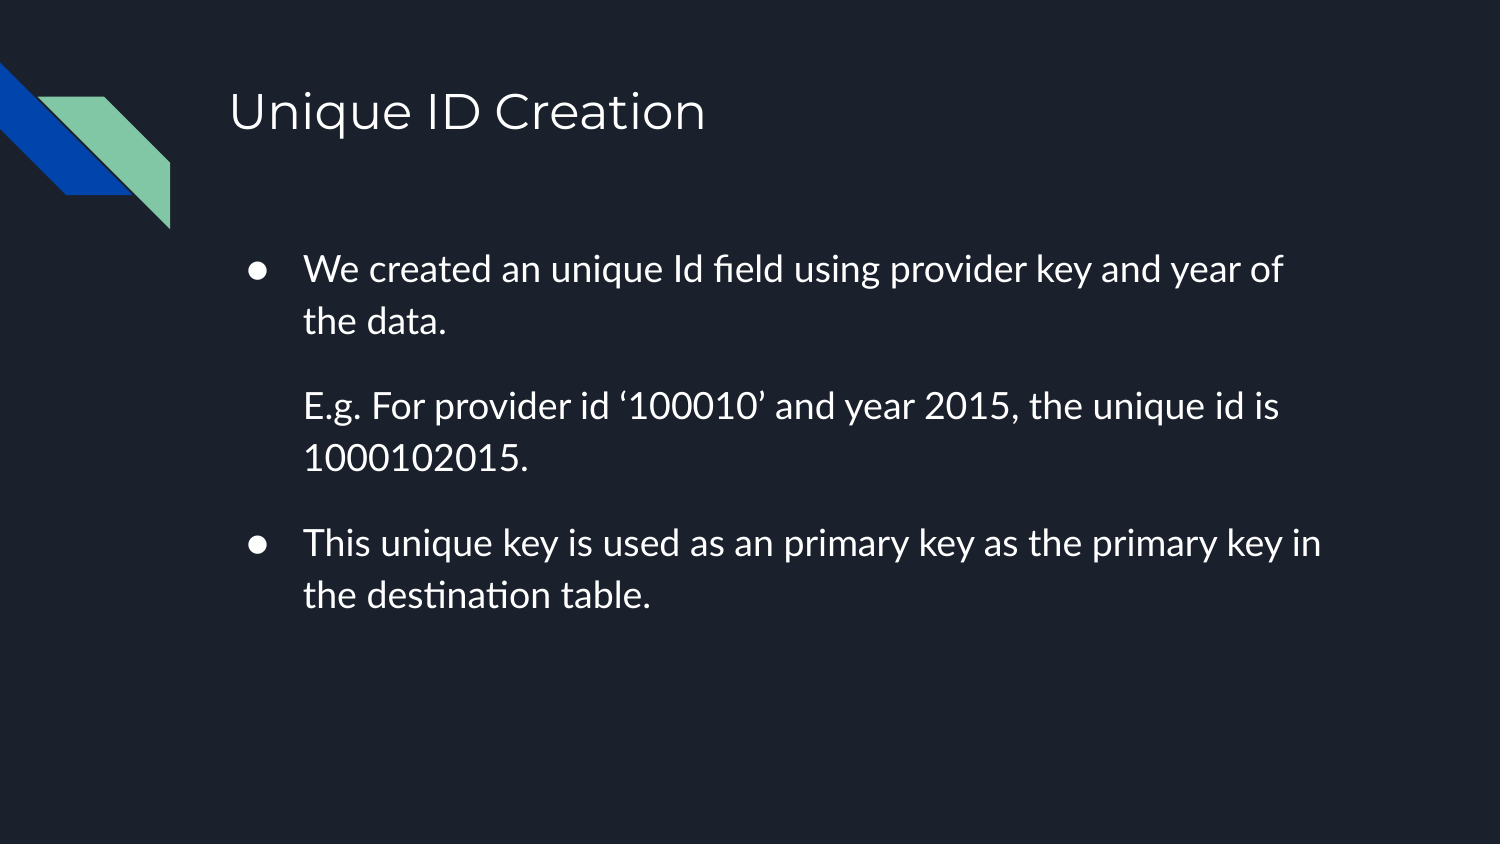

# Unique ID Creation
We created an unique Id field using provider key and year of the data.
E.g. For provider id ‘100010’ and year 2015, the unique id is 1000102015.
This unique key is used as an primary key as the primary key in the destination table.